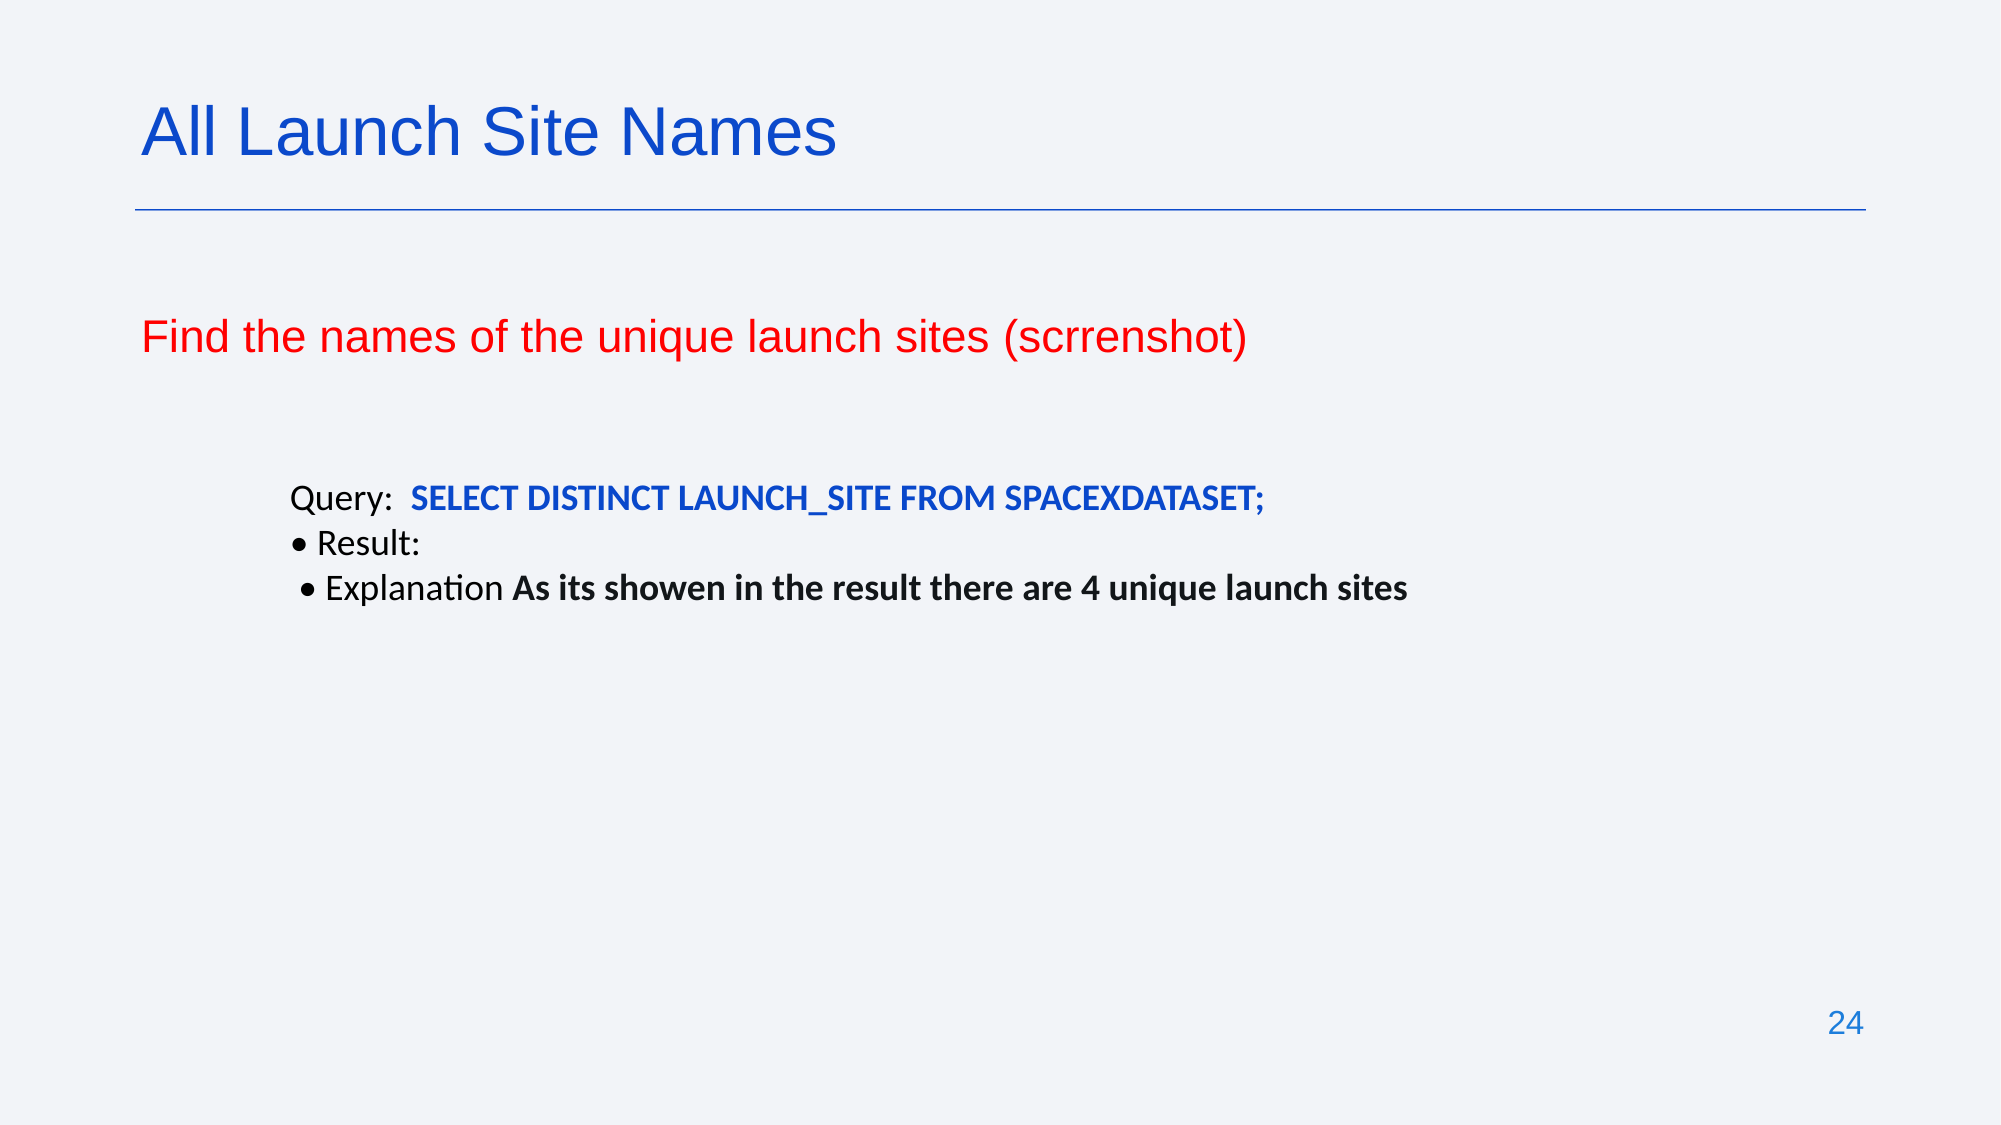

All Launch Site Names
Find the names of the unique launch sites (scrrenshot)
Query:  SELECT DISTINCT LAUNCH_SITE FROM SPACEXDATASET;
• Result:
 • Explanation As its showen in the result there are 4 unique launch sites

24